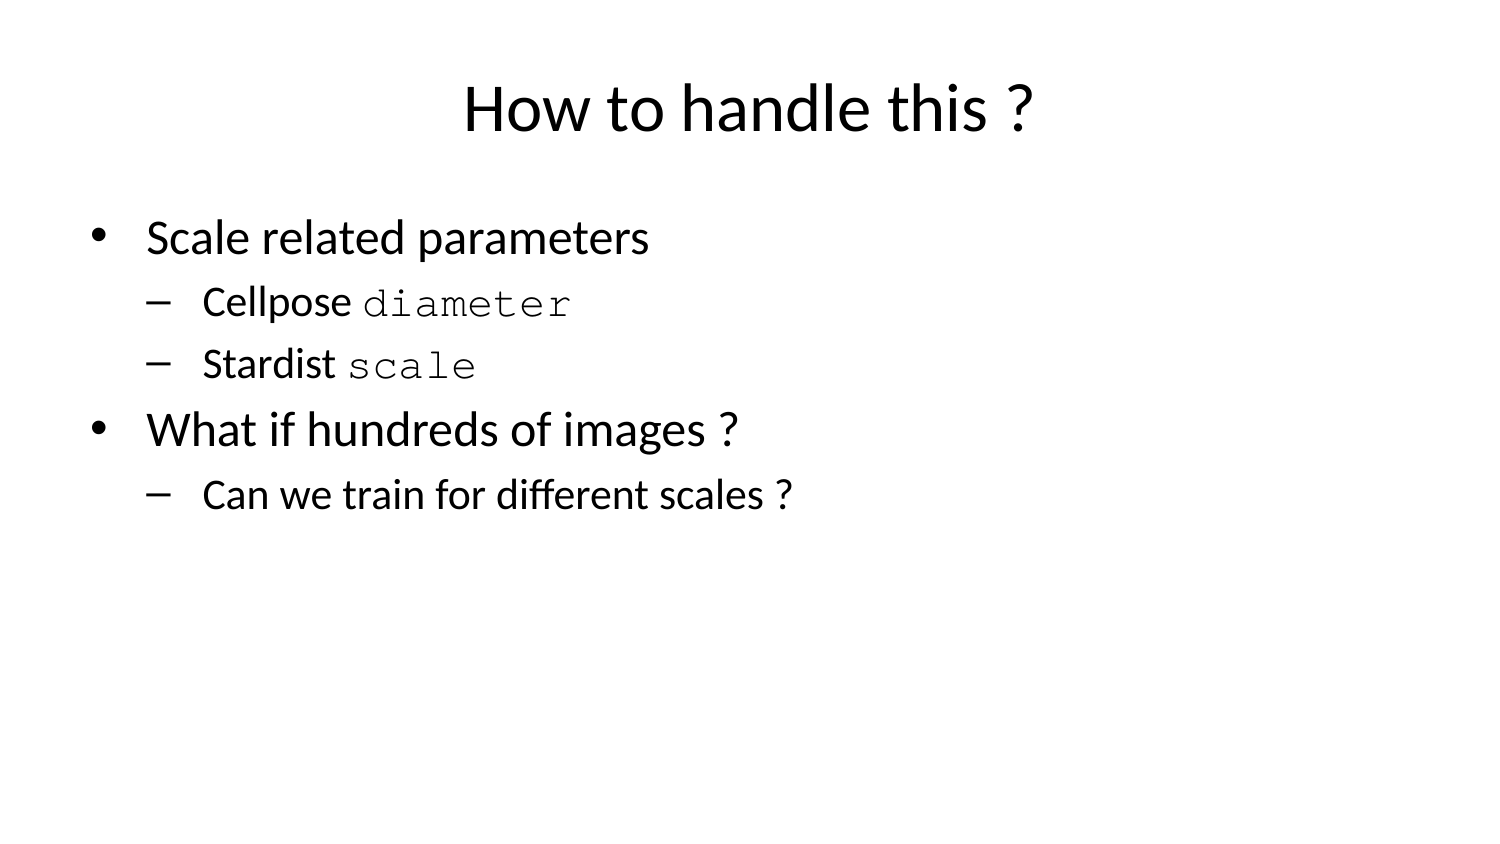

# How to handle this ?
Scale related parameters
Cellpose diameter
Stardist scale
What if hundreds of images ?
Can we train for different scales ?